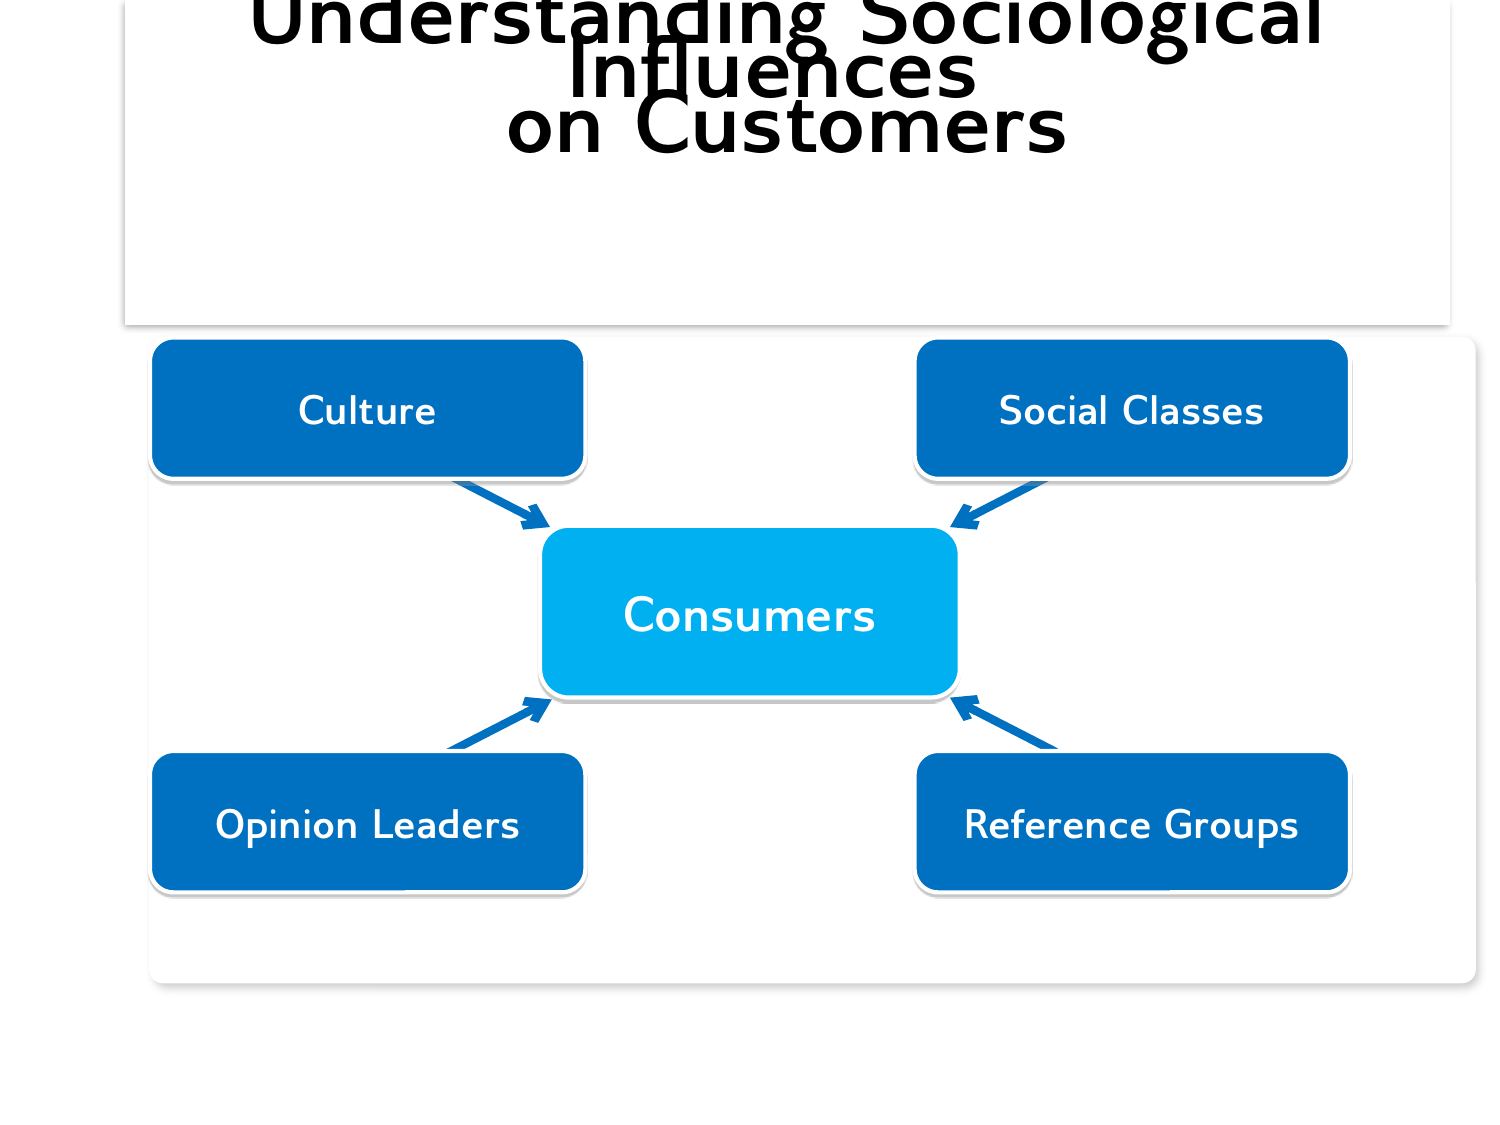

# Understanding Sociological Influences on Customers

Culture
Social Classes

Consumers

Opinion Leaders
Reference Groups